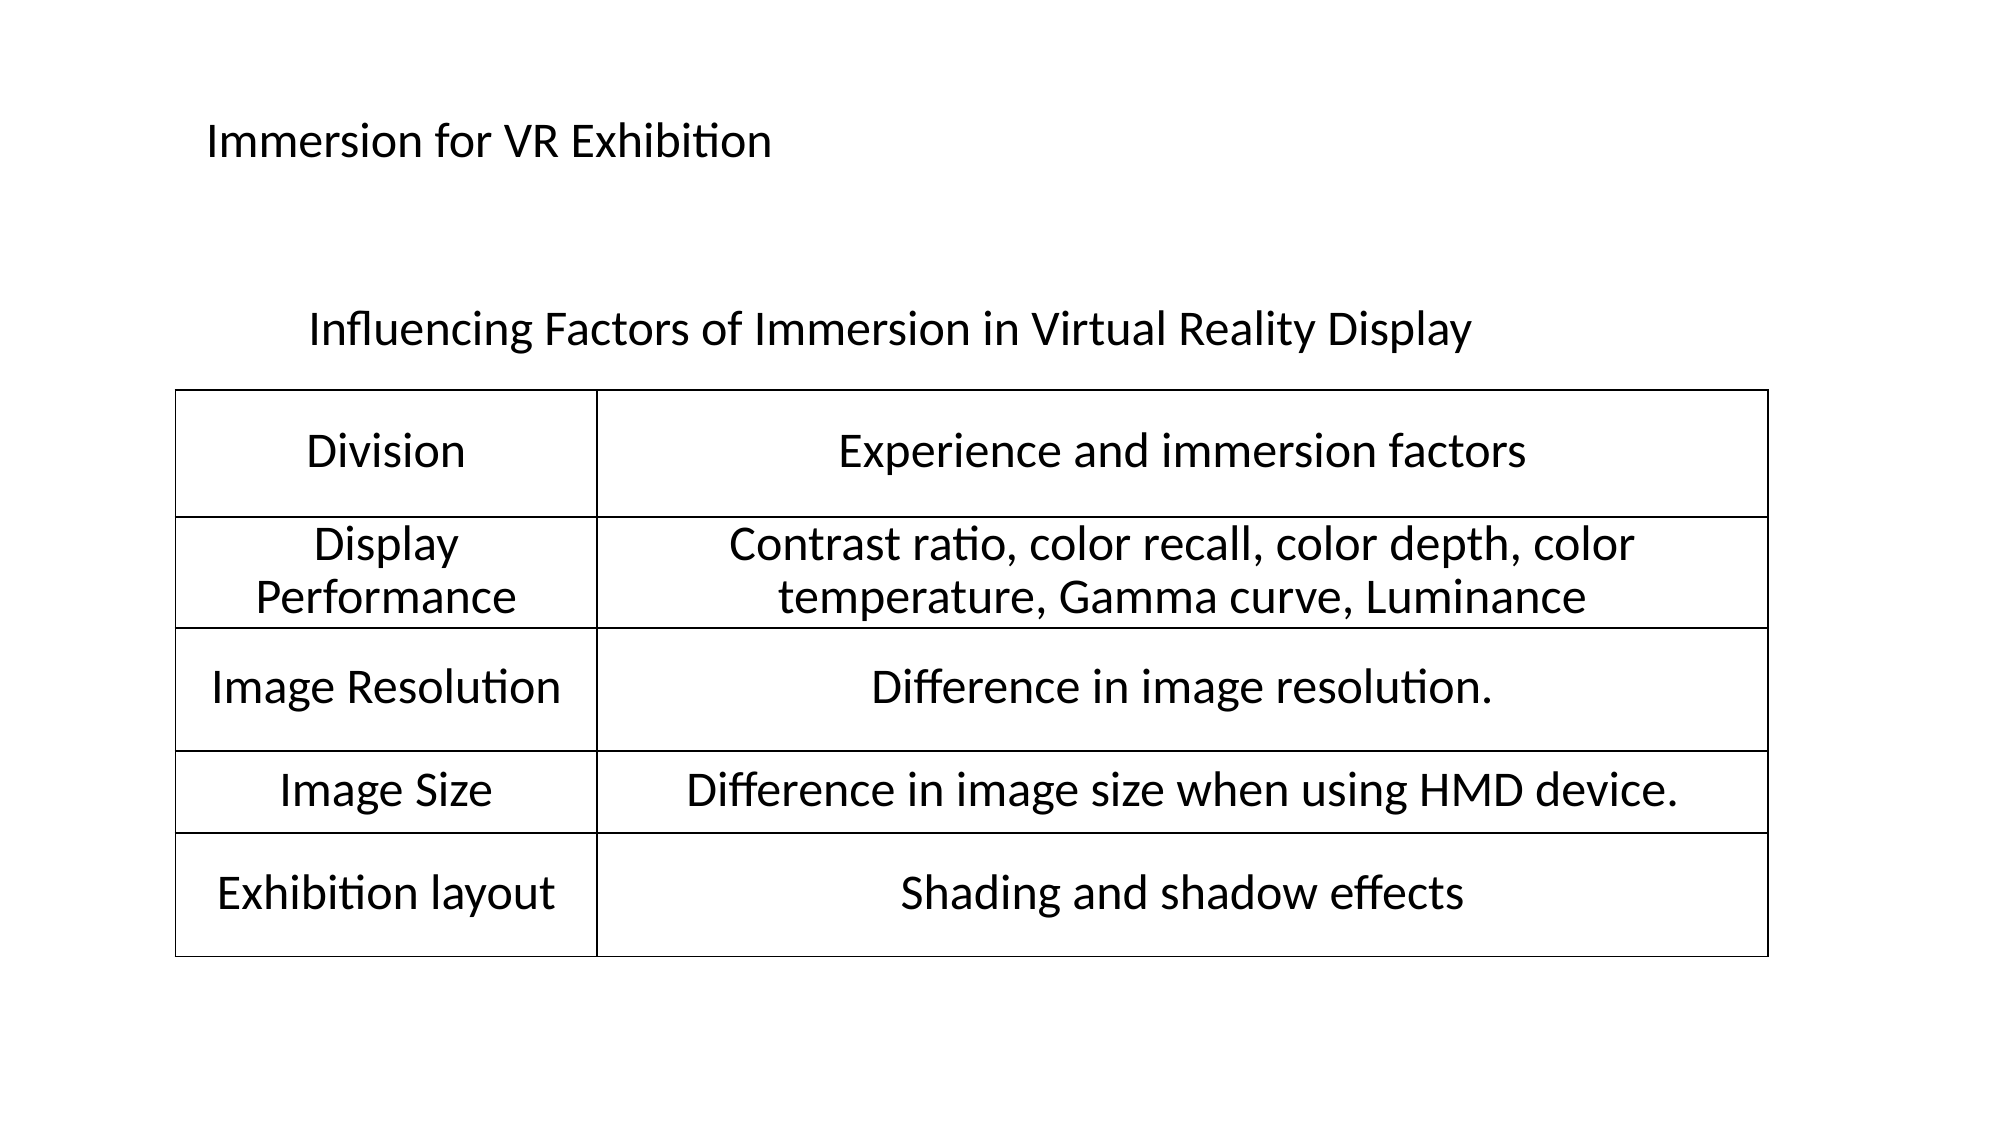

Immersion for VR Exhibition
Influencing Factors of Immersion in Virtual Reality Display
| Division | Experience and immersion factors |
| --- | --- |
| Display Performance | Contrast ratio, color recall, color depth, color temperature, Gamma curve, Luminance |
| Image Resolution | Difference in image resolution. |
| Image Size | Difference in image size when using HMD device. |
| Exhibition layout | Shading and shadow effects |